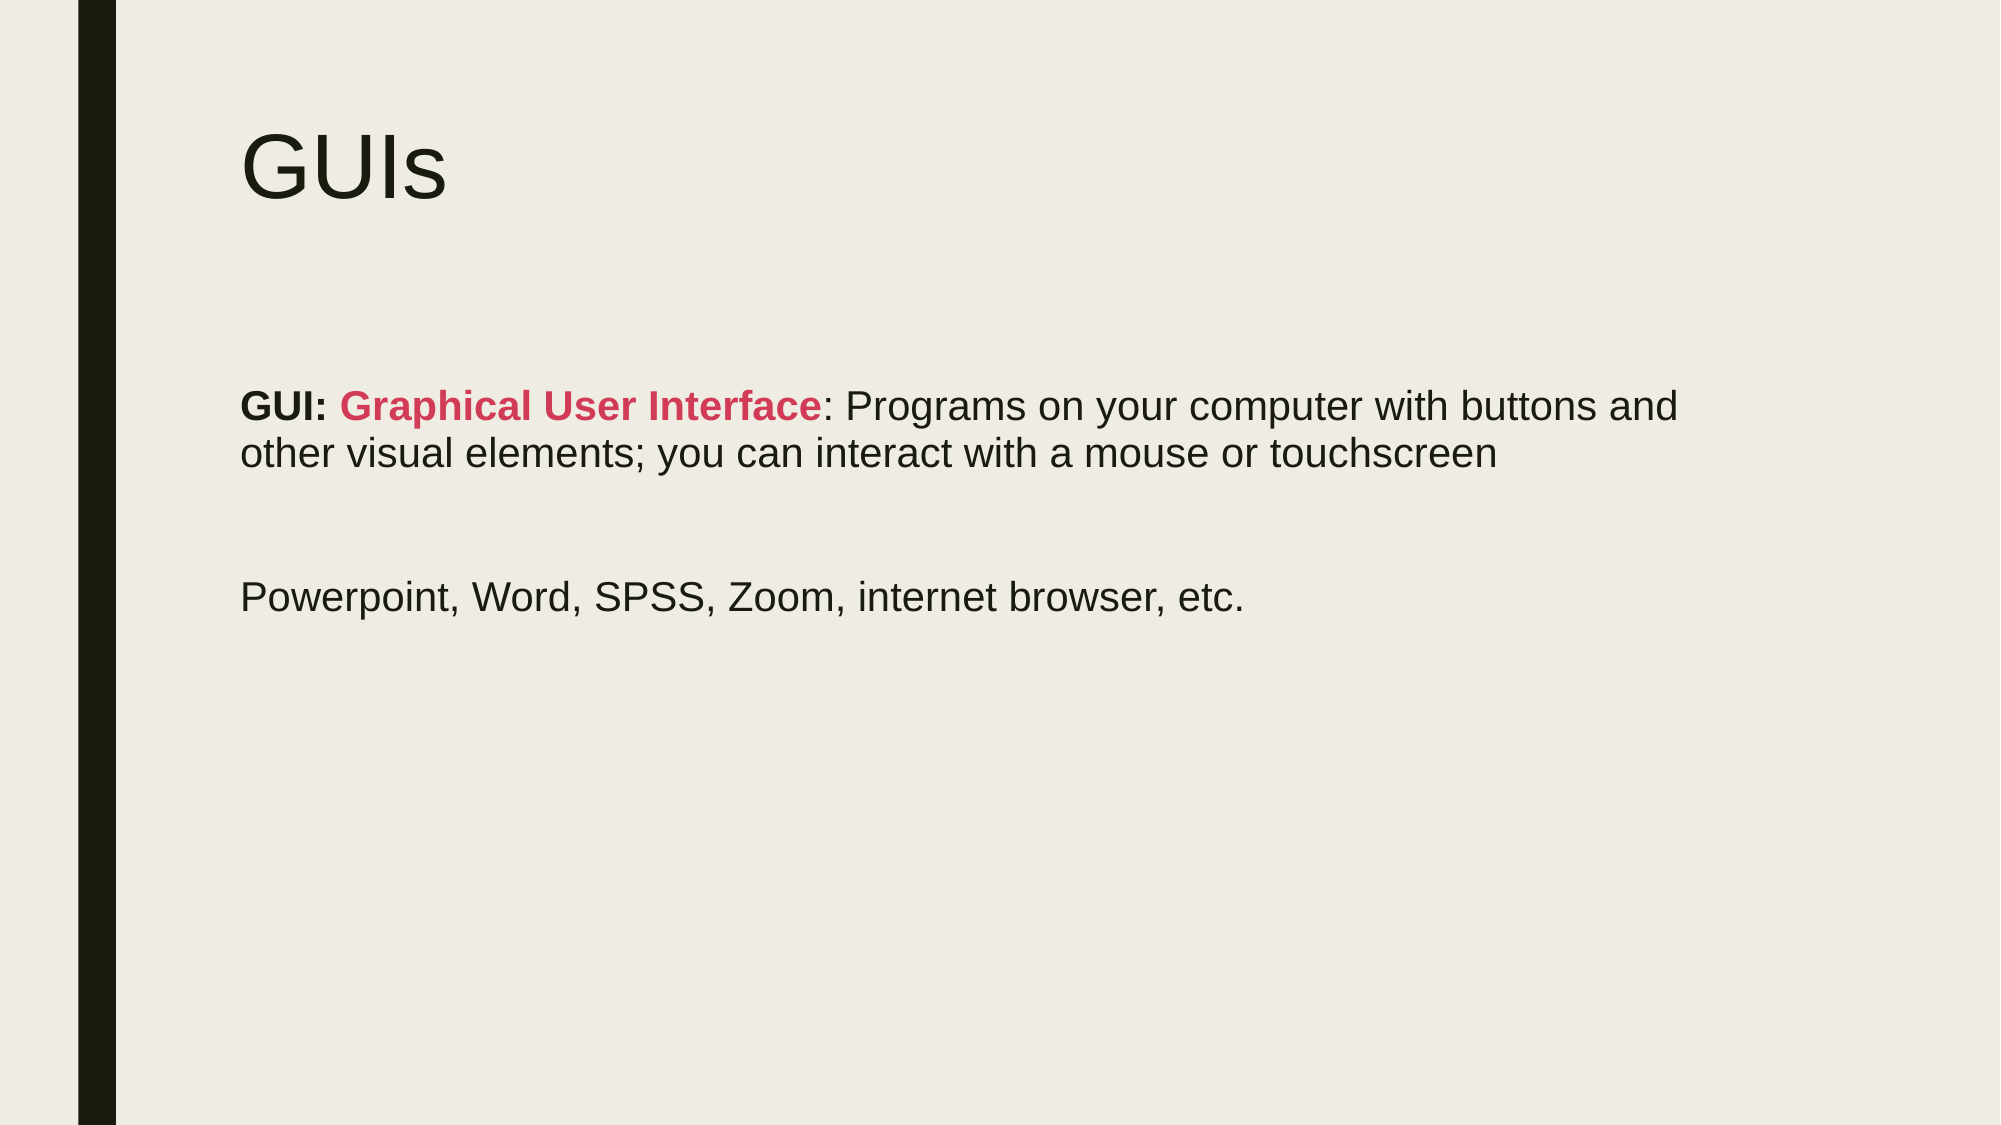

# GUIs
GUI: Graphical User Interface: Programs on your computer with buttons and other visual elements; you can interact with a mouse or touchscreen

Powerpoint, Word, SPSS, Zoom, internet browser, etc.